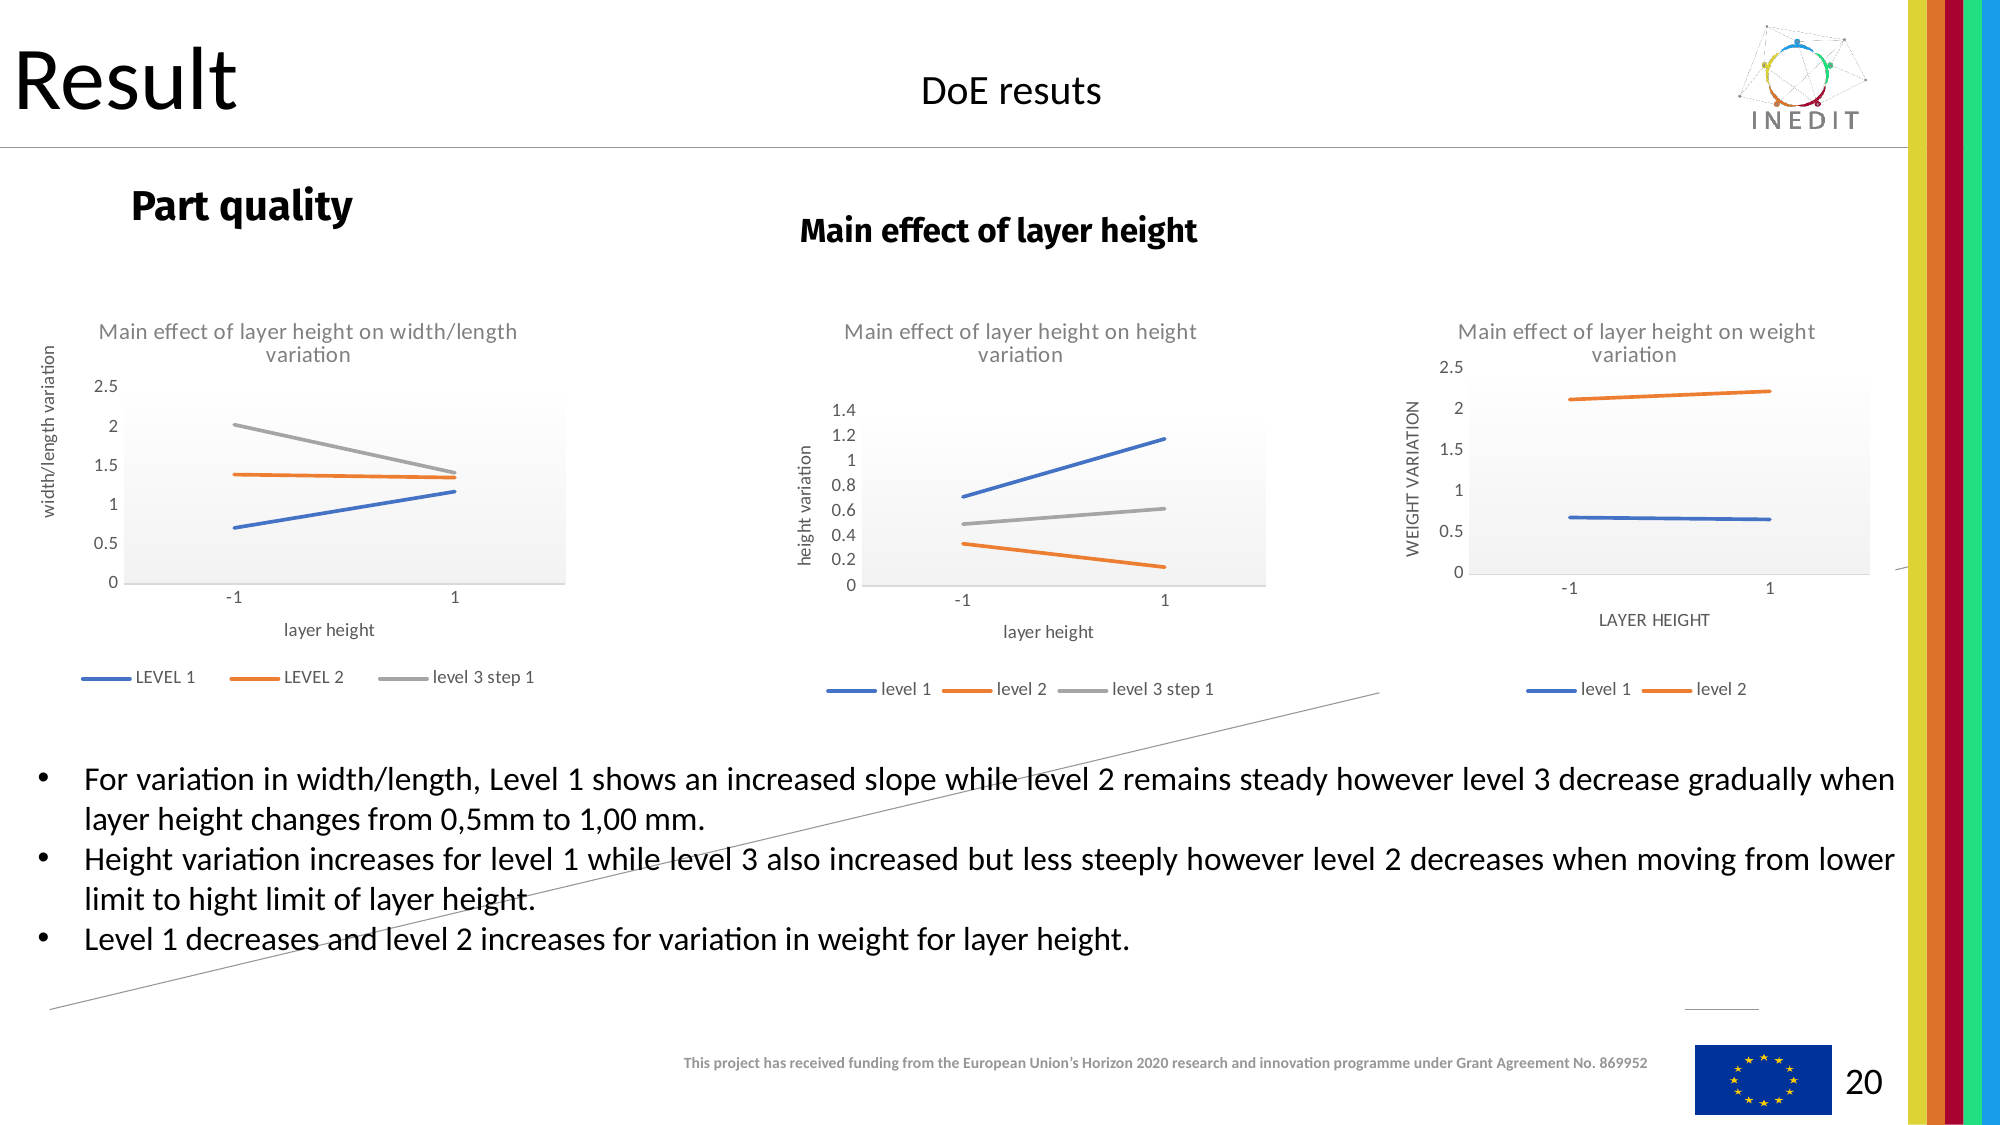

# Result
DoE resuts
Part quality
Main effect of layer height

### Chart: Main effect of layer height on weight variation

| Category |  |  |
|---|---|---|
| -1 | 0.6894500000000001 | 2.1211249999999997 |
| 1 | 0.6657 | 2.2217499999999997 |

### Chart: Main effect of layer height on width/length variation

| Category |  |  |  |
|---|---|---|---|
| -1 | 0.7146875 | 1.39734375 | 2.03484375 |
| 1 | 1.18015625 | 1.3592187500000001 | 1.4203125 |

### Chart: Main effect of layer height on height variation

| Category |  |  |  |
|---|---|---|---|
| -1 | 0.7146875 | 0.3400000000000001 | 0.49703125 |
| 1 | 1.18015625 | 0.15250000000000014 | 0.6201562500000002 |
For variation in width/length, Level 1 shows an increased slope while level 2 remains steady however level 3 decrease gradually when layer height changes from 0,5mm to 1,00 mm.
Height variation increases for level 1 while level 3 also increased but less steeply however level 2 decreases when moving from lower limit to hight limit of layer height.
Level 1 decreases and level 2 increases for variation in weight for layer height.
20